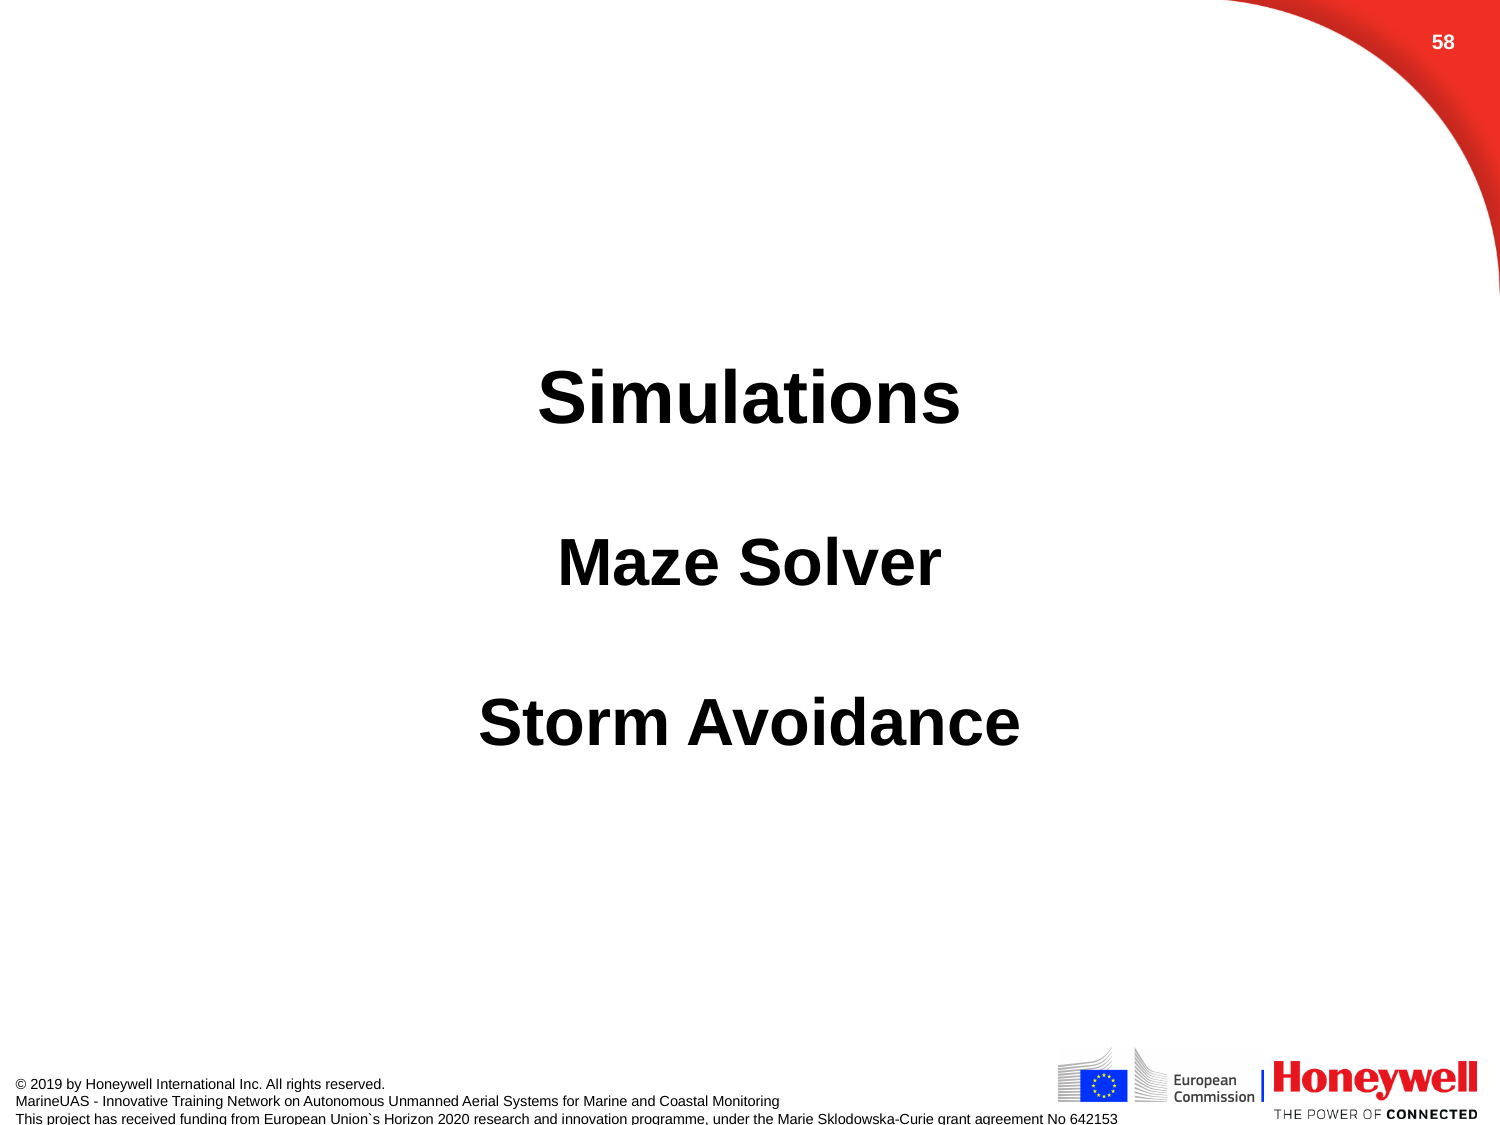

58
# Simulations Maze Solver Storm Avoidance